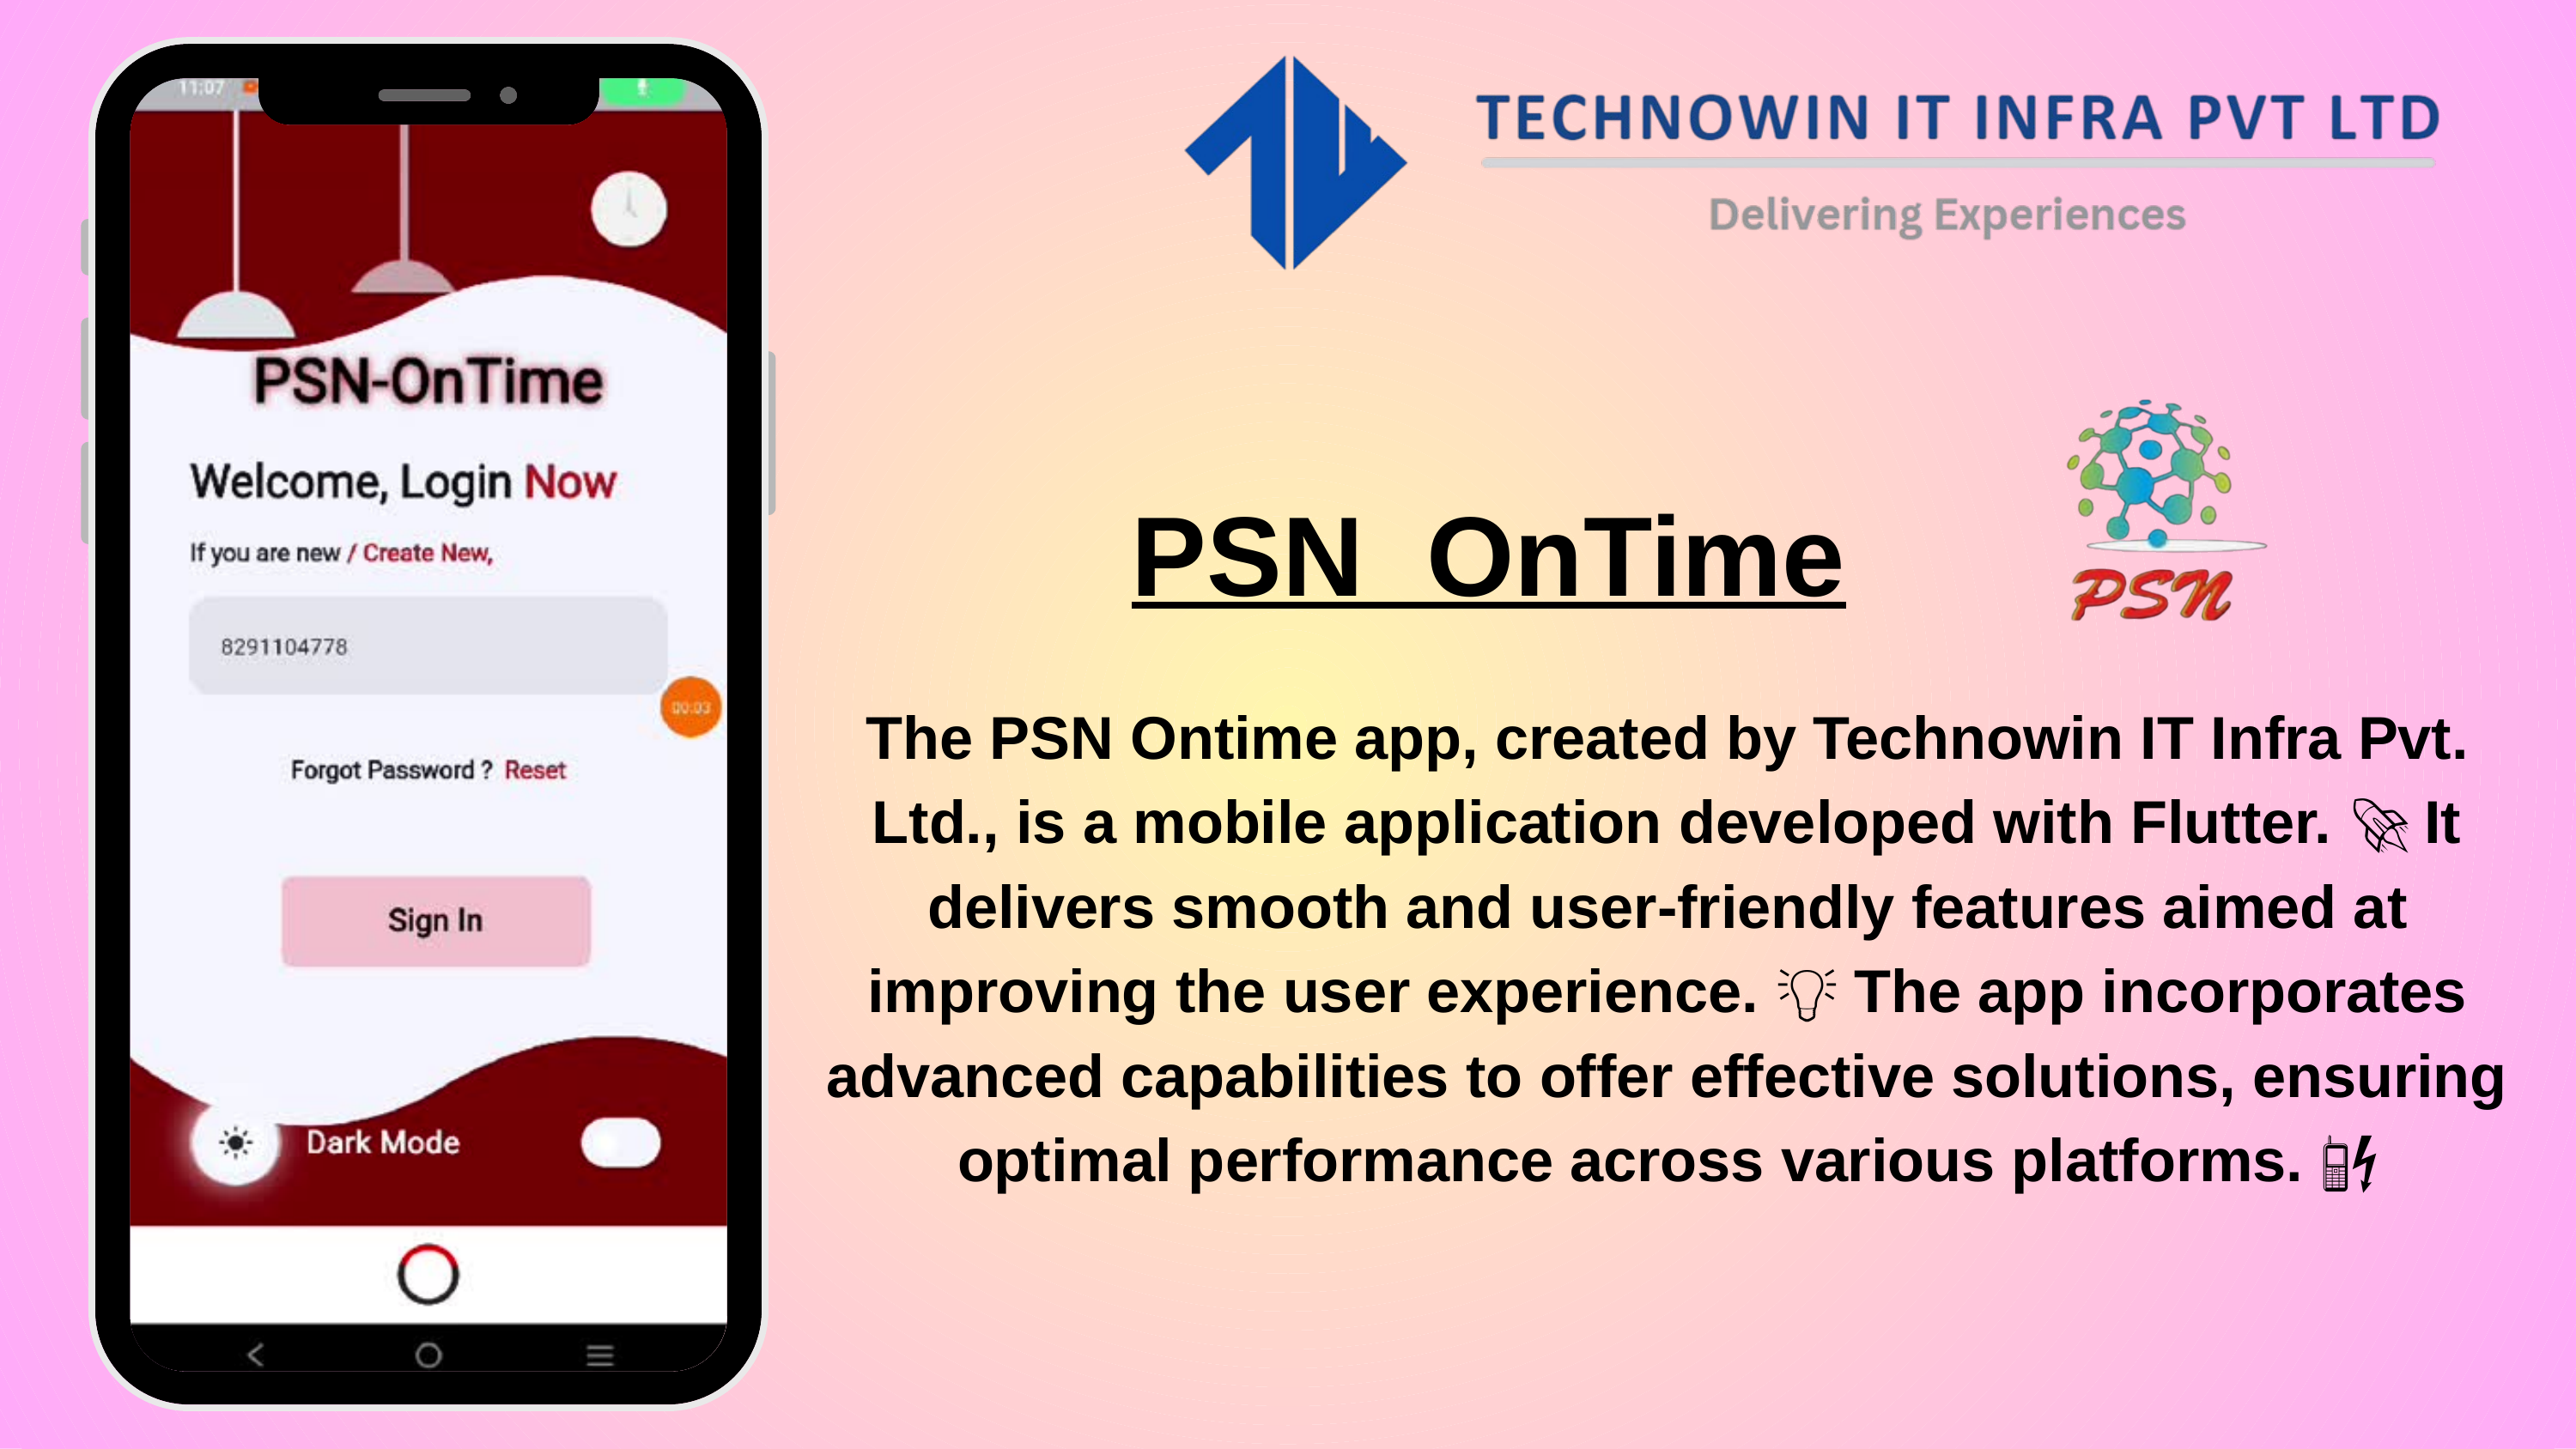

PSN  OnTime
The PSN Ontime app, created by Technowin IT Infra Pvt. Ltd., is a mobile application developed with Flutter. 🚀 It delivers smooth and user-friendly features aimed at improving the user experience. 💡 The app incorporates advanced capabilities to offer effective solutions, ensuring optimal performance across various platforms. 📱⚡